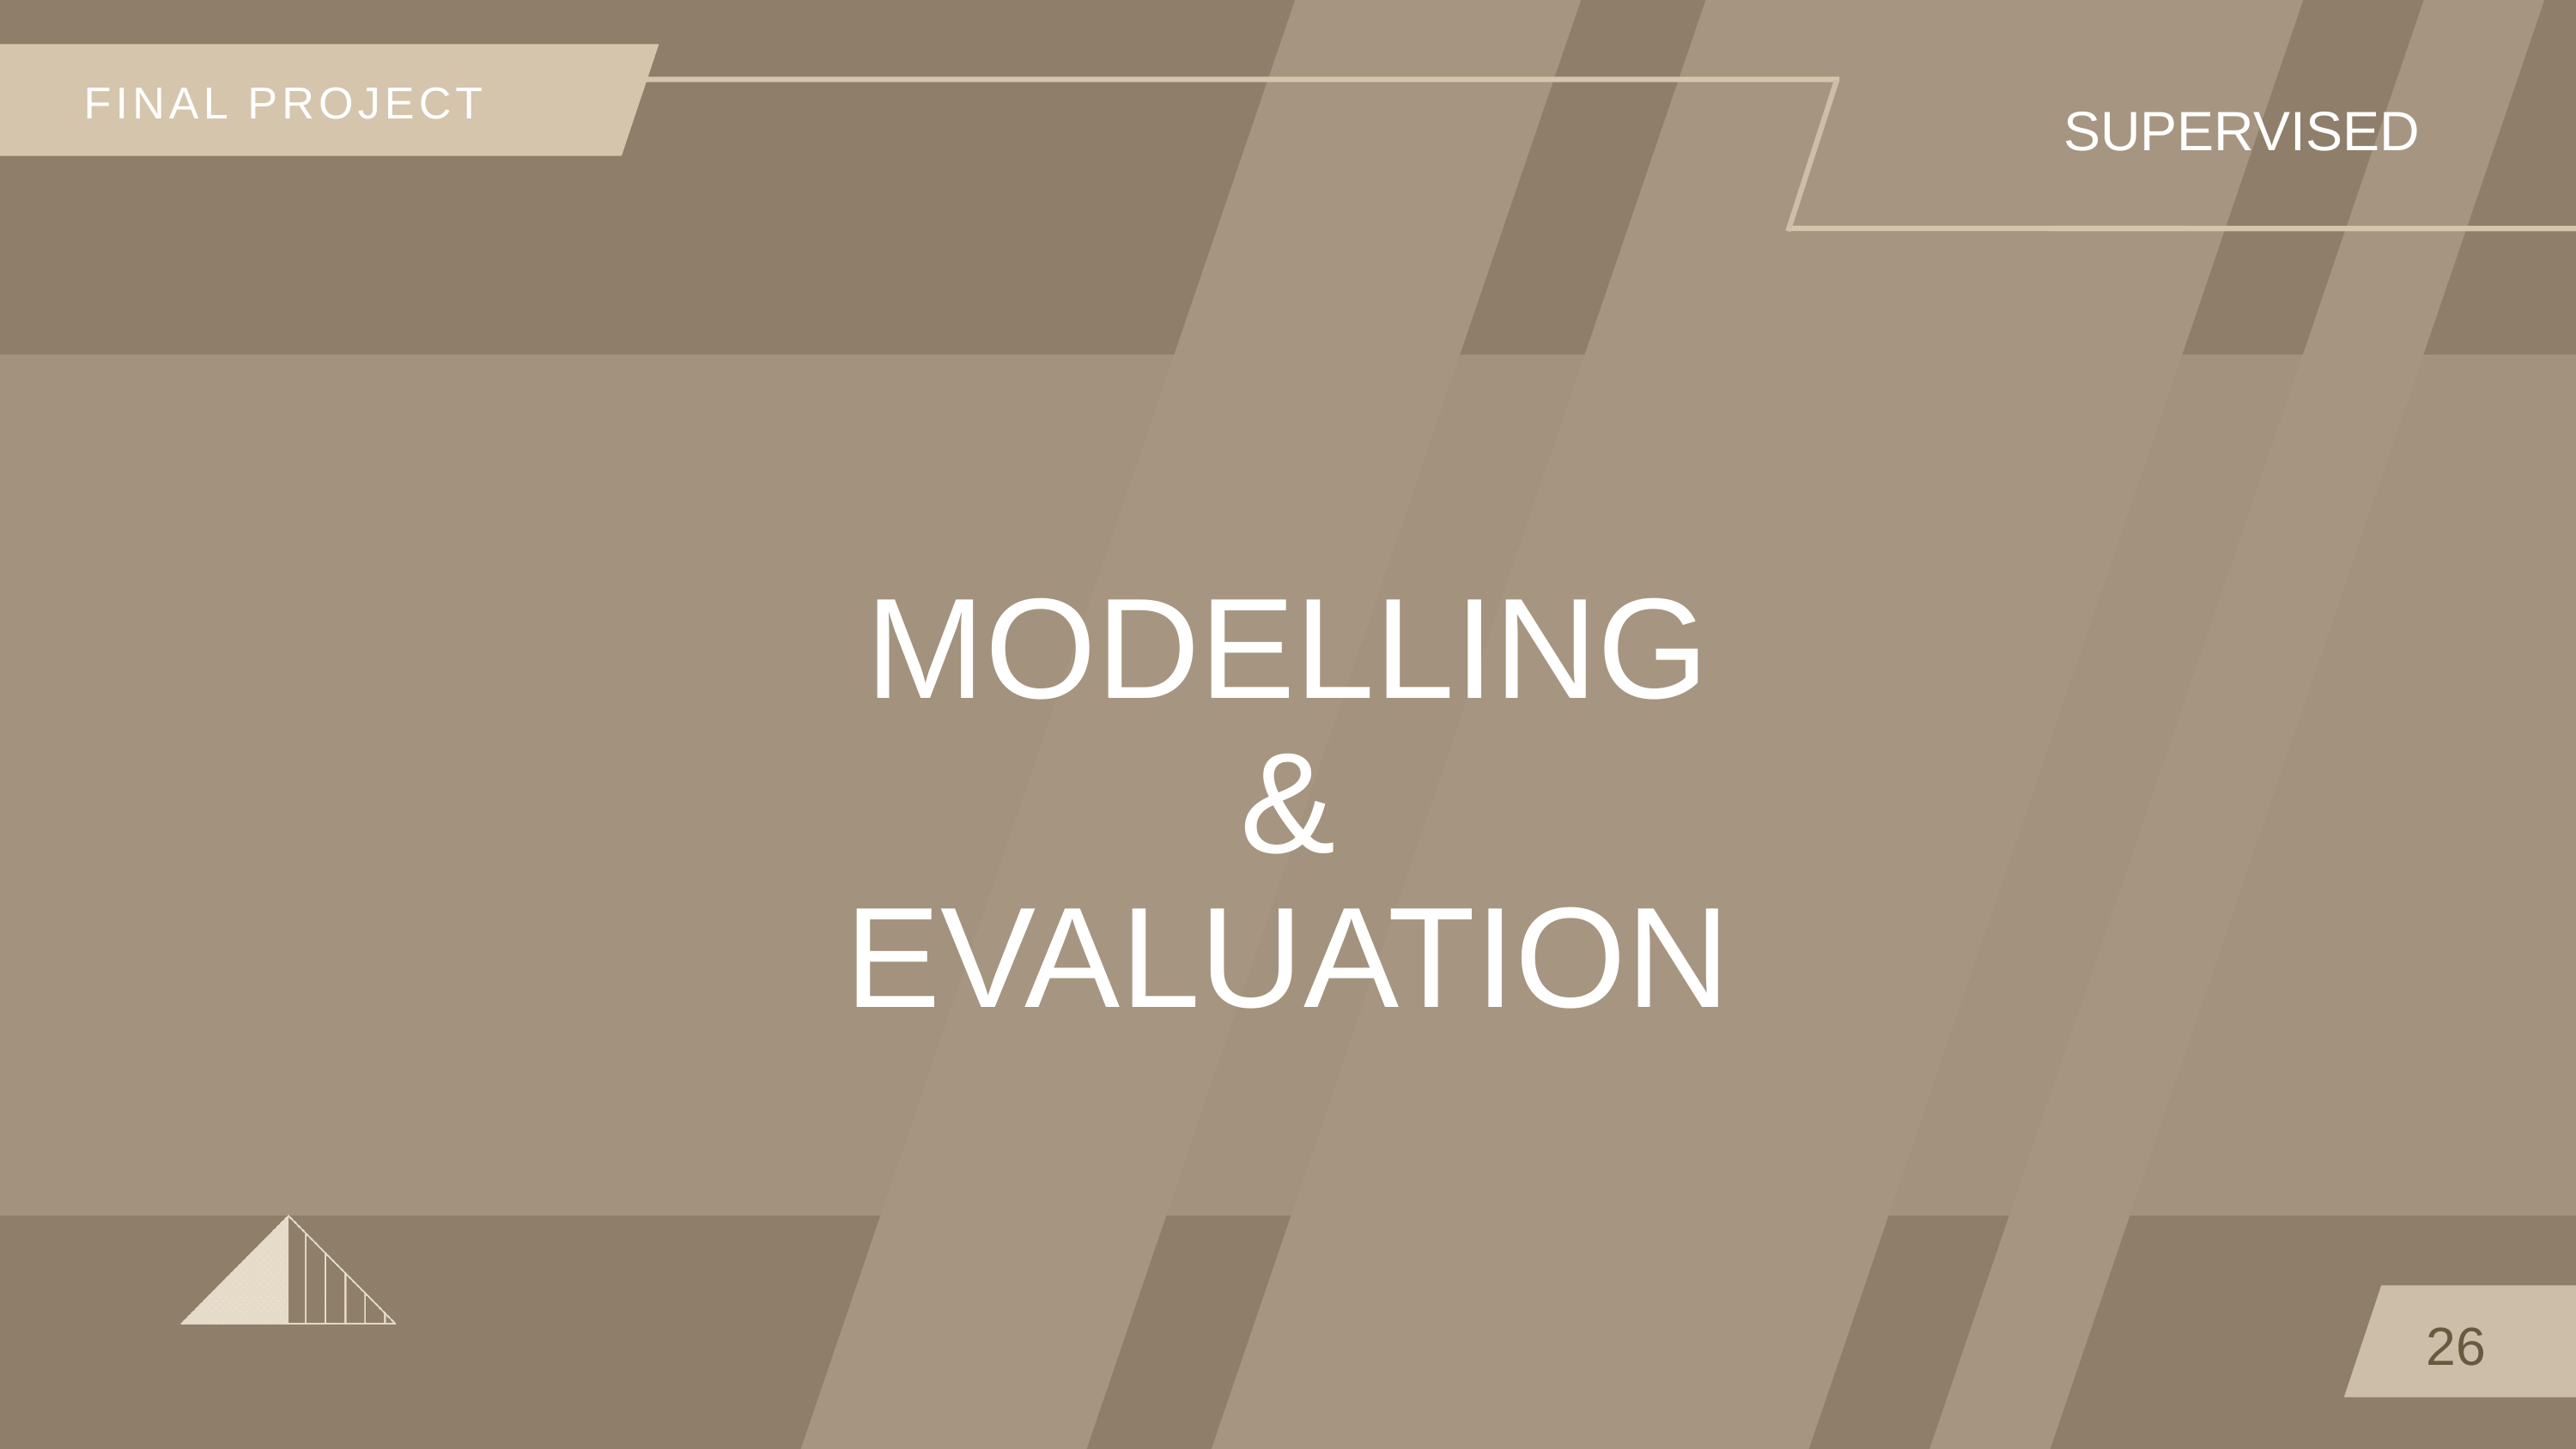

FINAL PROJECT

SUPERVISED

MODELLING & EVALUATION

26